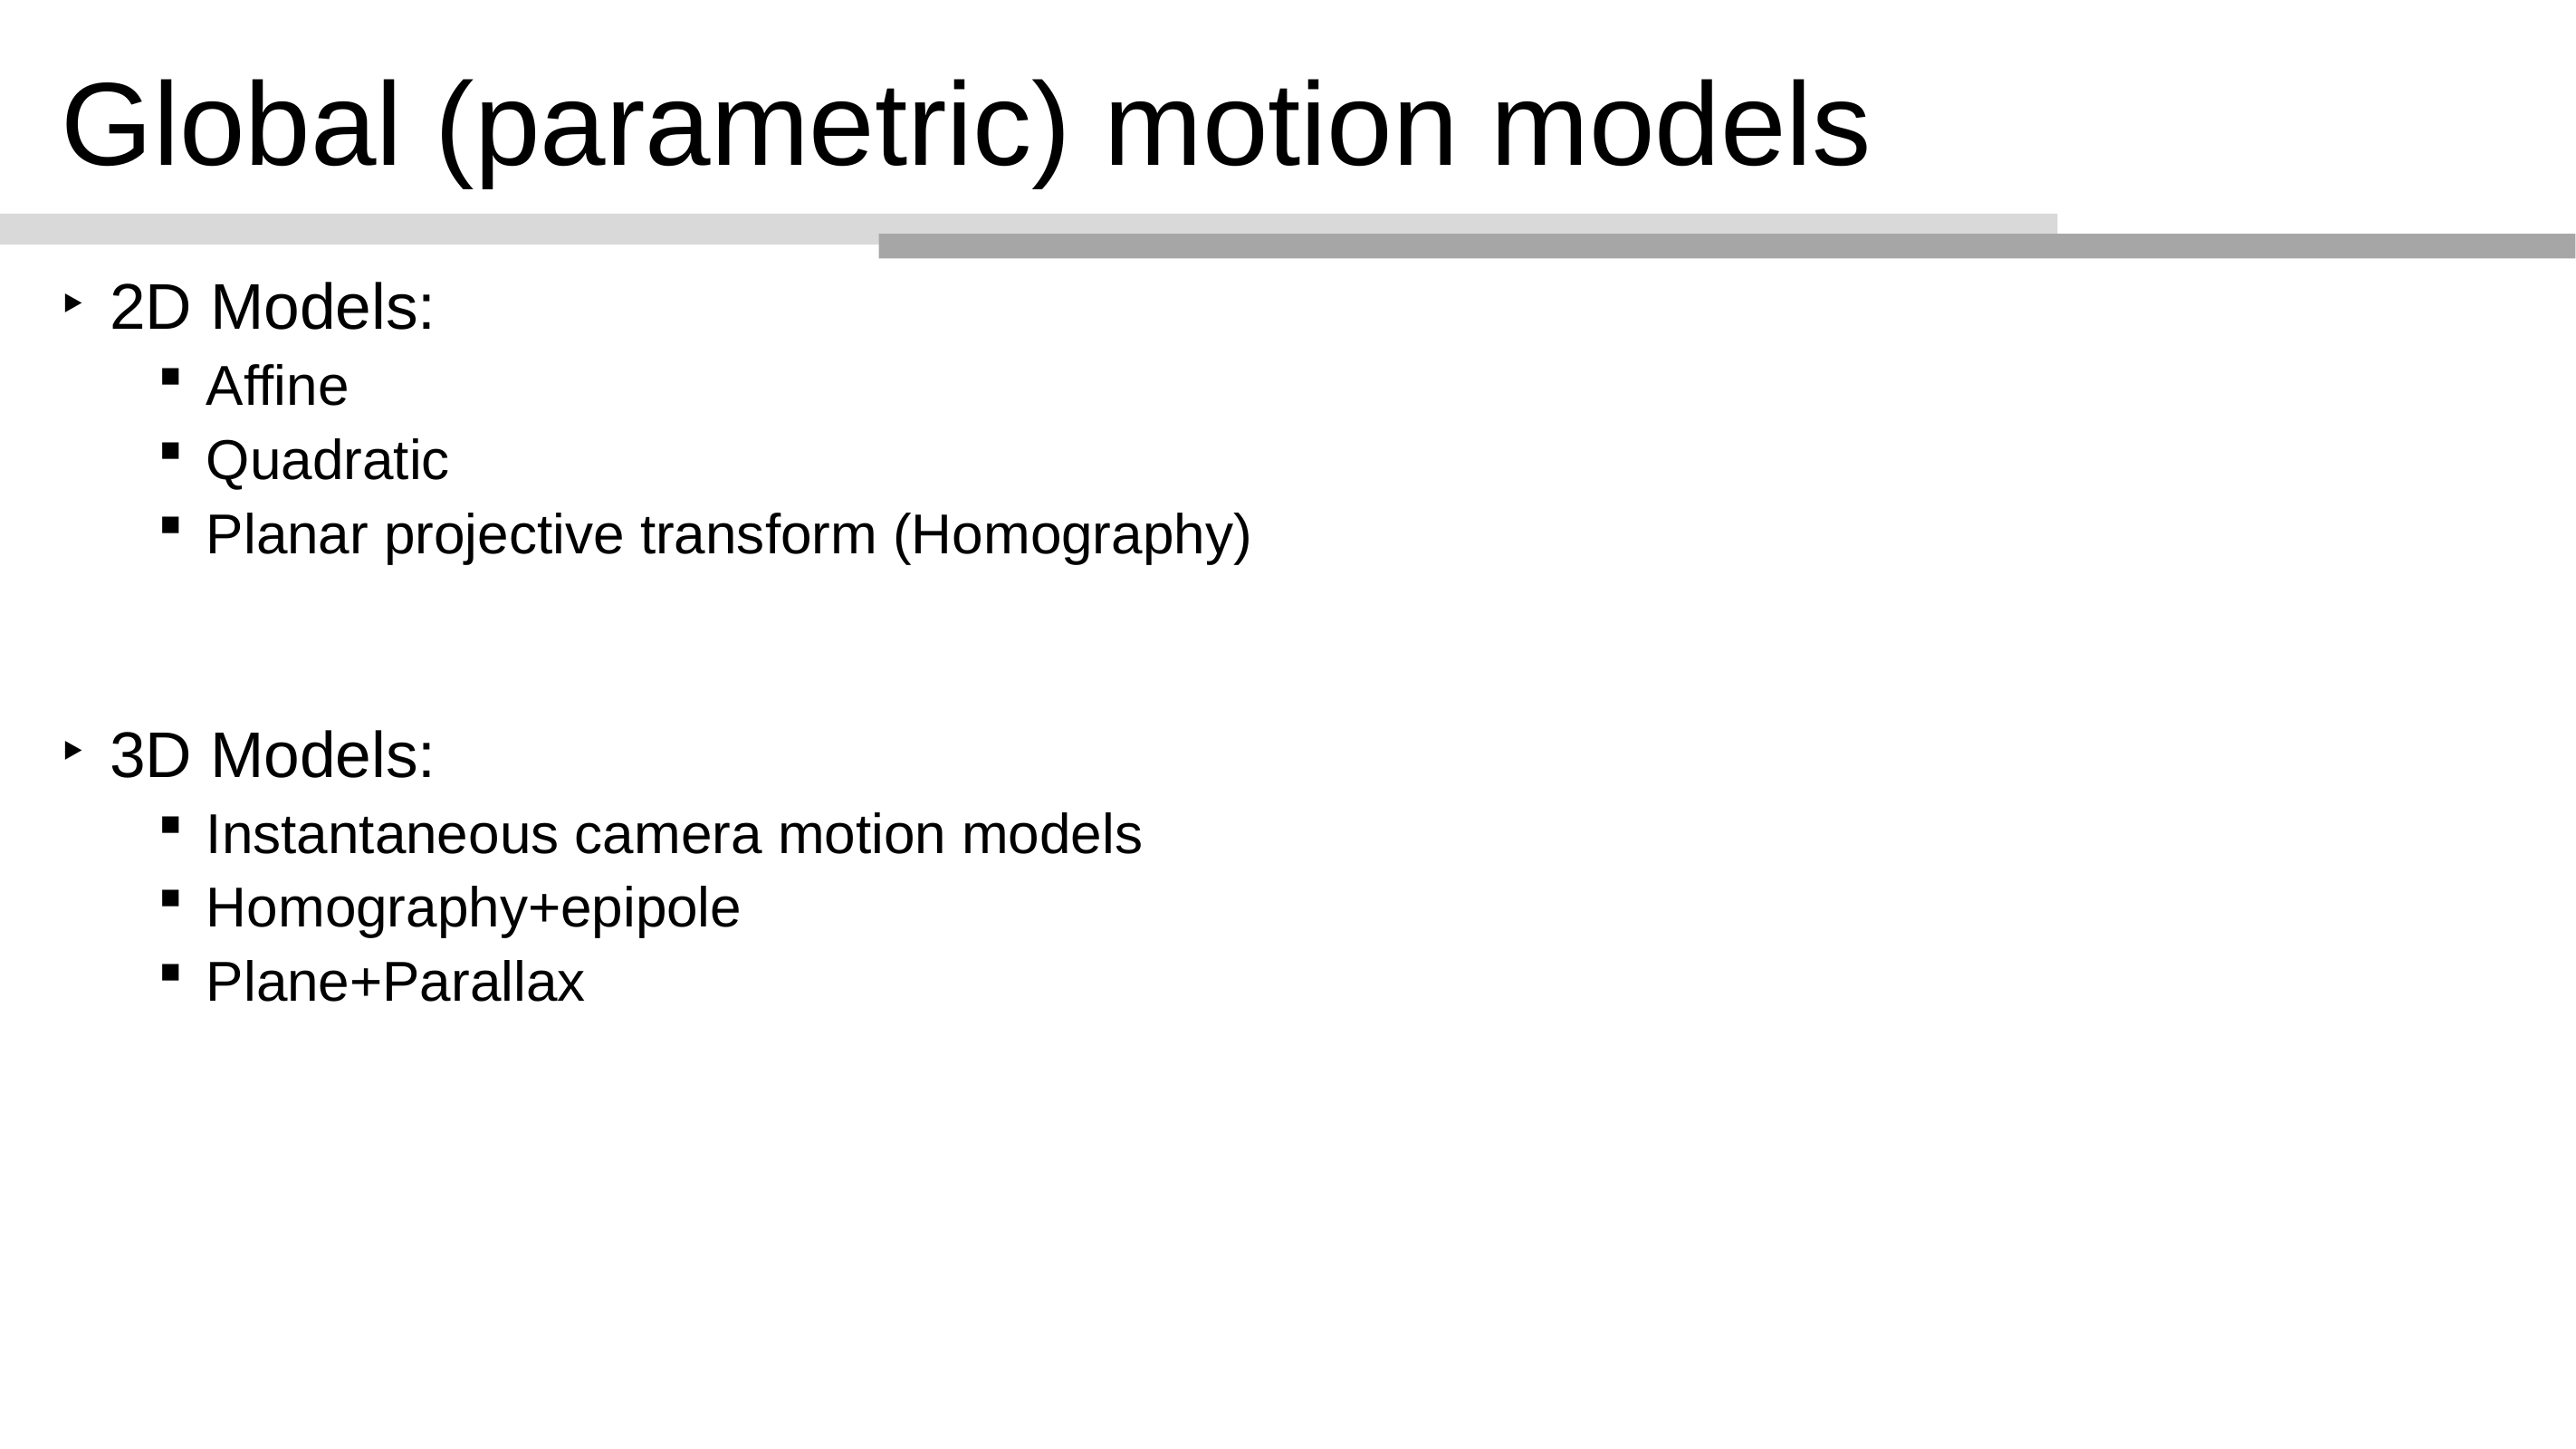

# Global (parametric) motion models
2D Models:
Affine
Quadratic
Planar projective transform (Homography)

3D Models:
Instantaneous camera motion models
Homography+epipole
Plane+Parallax